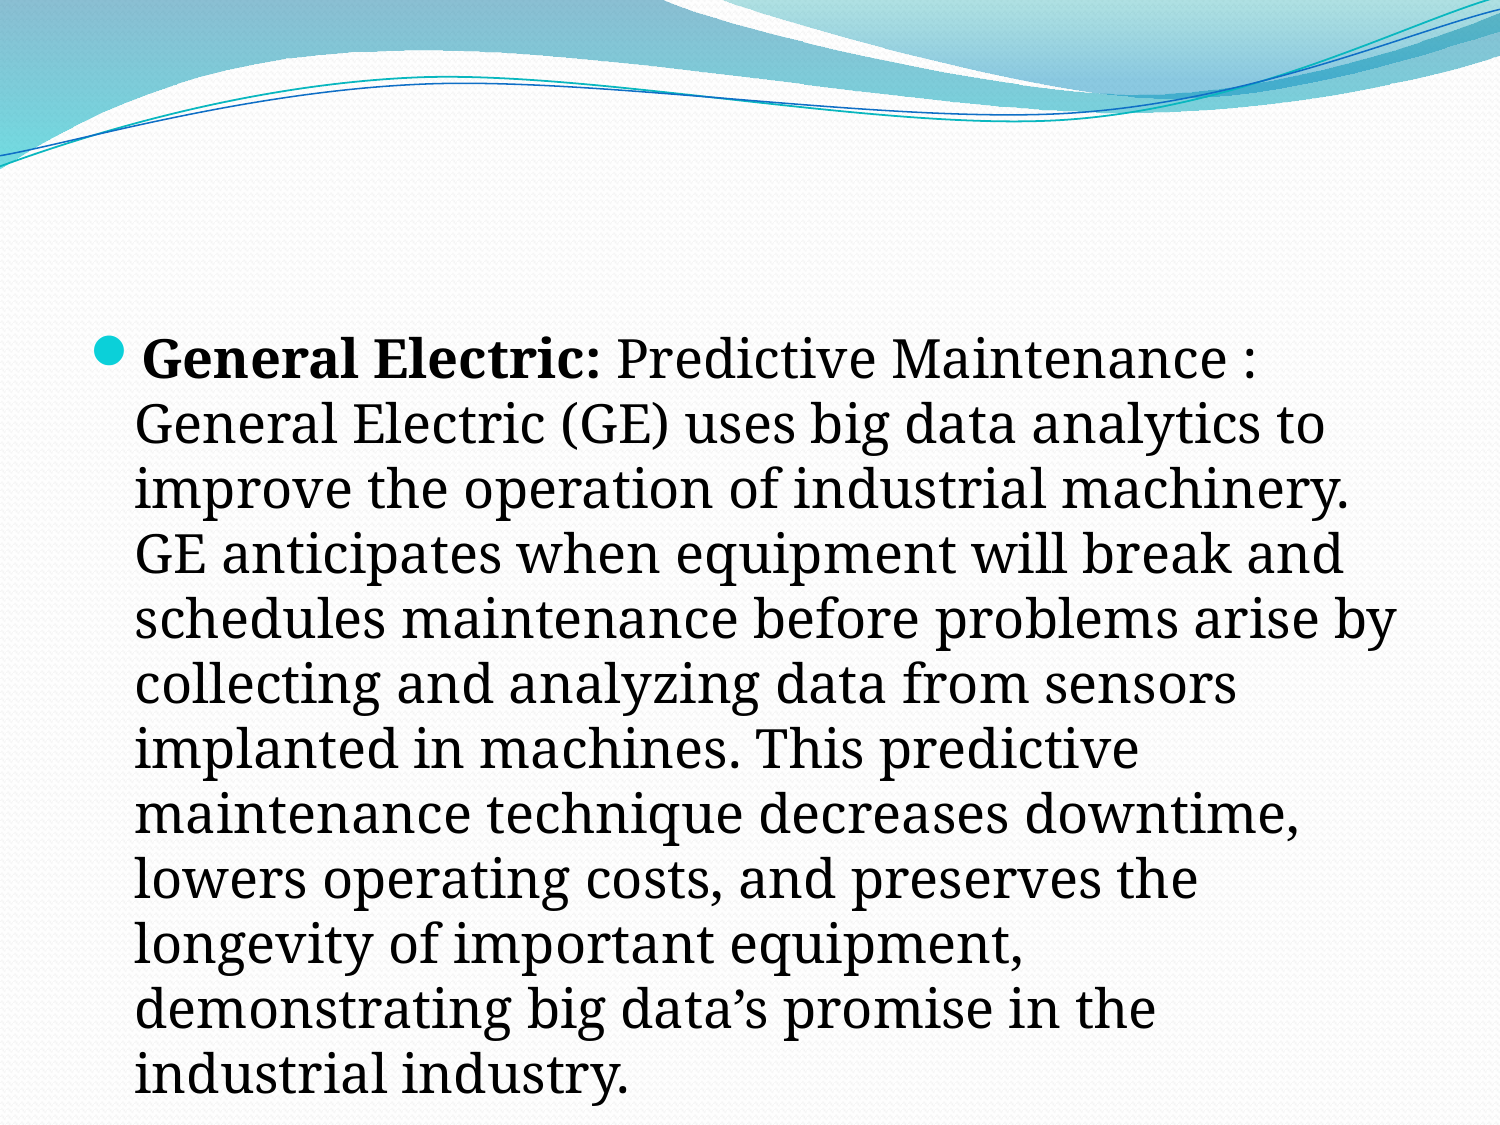

#
General Electric: Predictive Maintenance : General Electric (GE) uses big data analytics to improve the operation of industrial machinery. GE anticipates when equipment will break and schedules maintenance before problems arise by collecting and analyzing data from sensors implanted in machines. This predictive maintenance technique decreases downtime, lowers operating costs, and preserves the longevity of important equipment, demonstrating big data’s promise in the industrial industry.